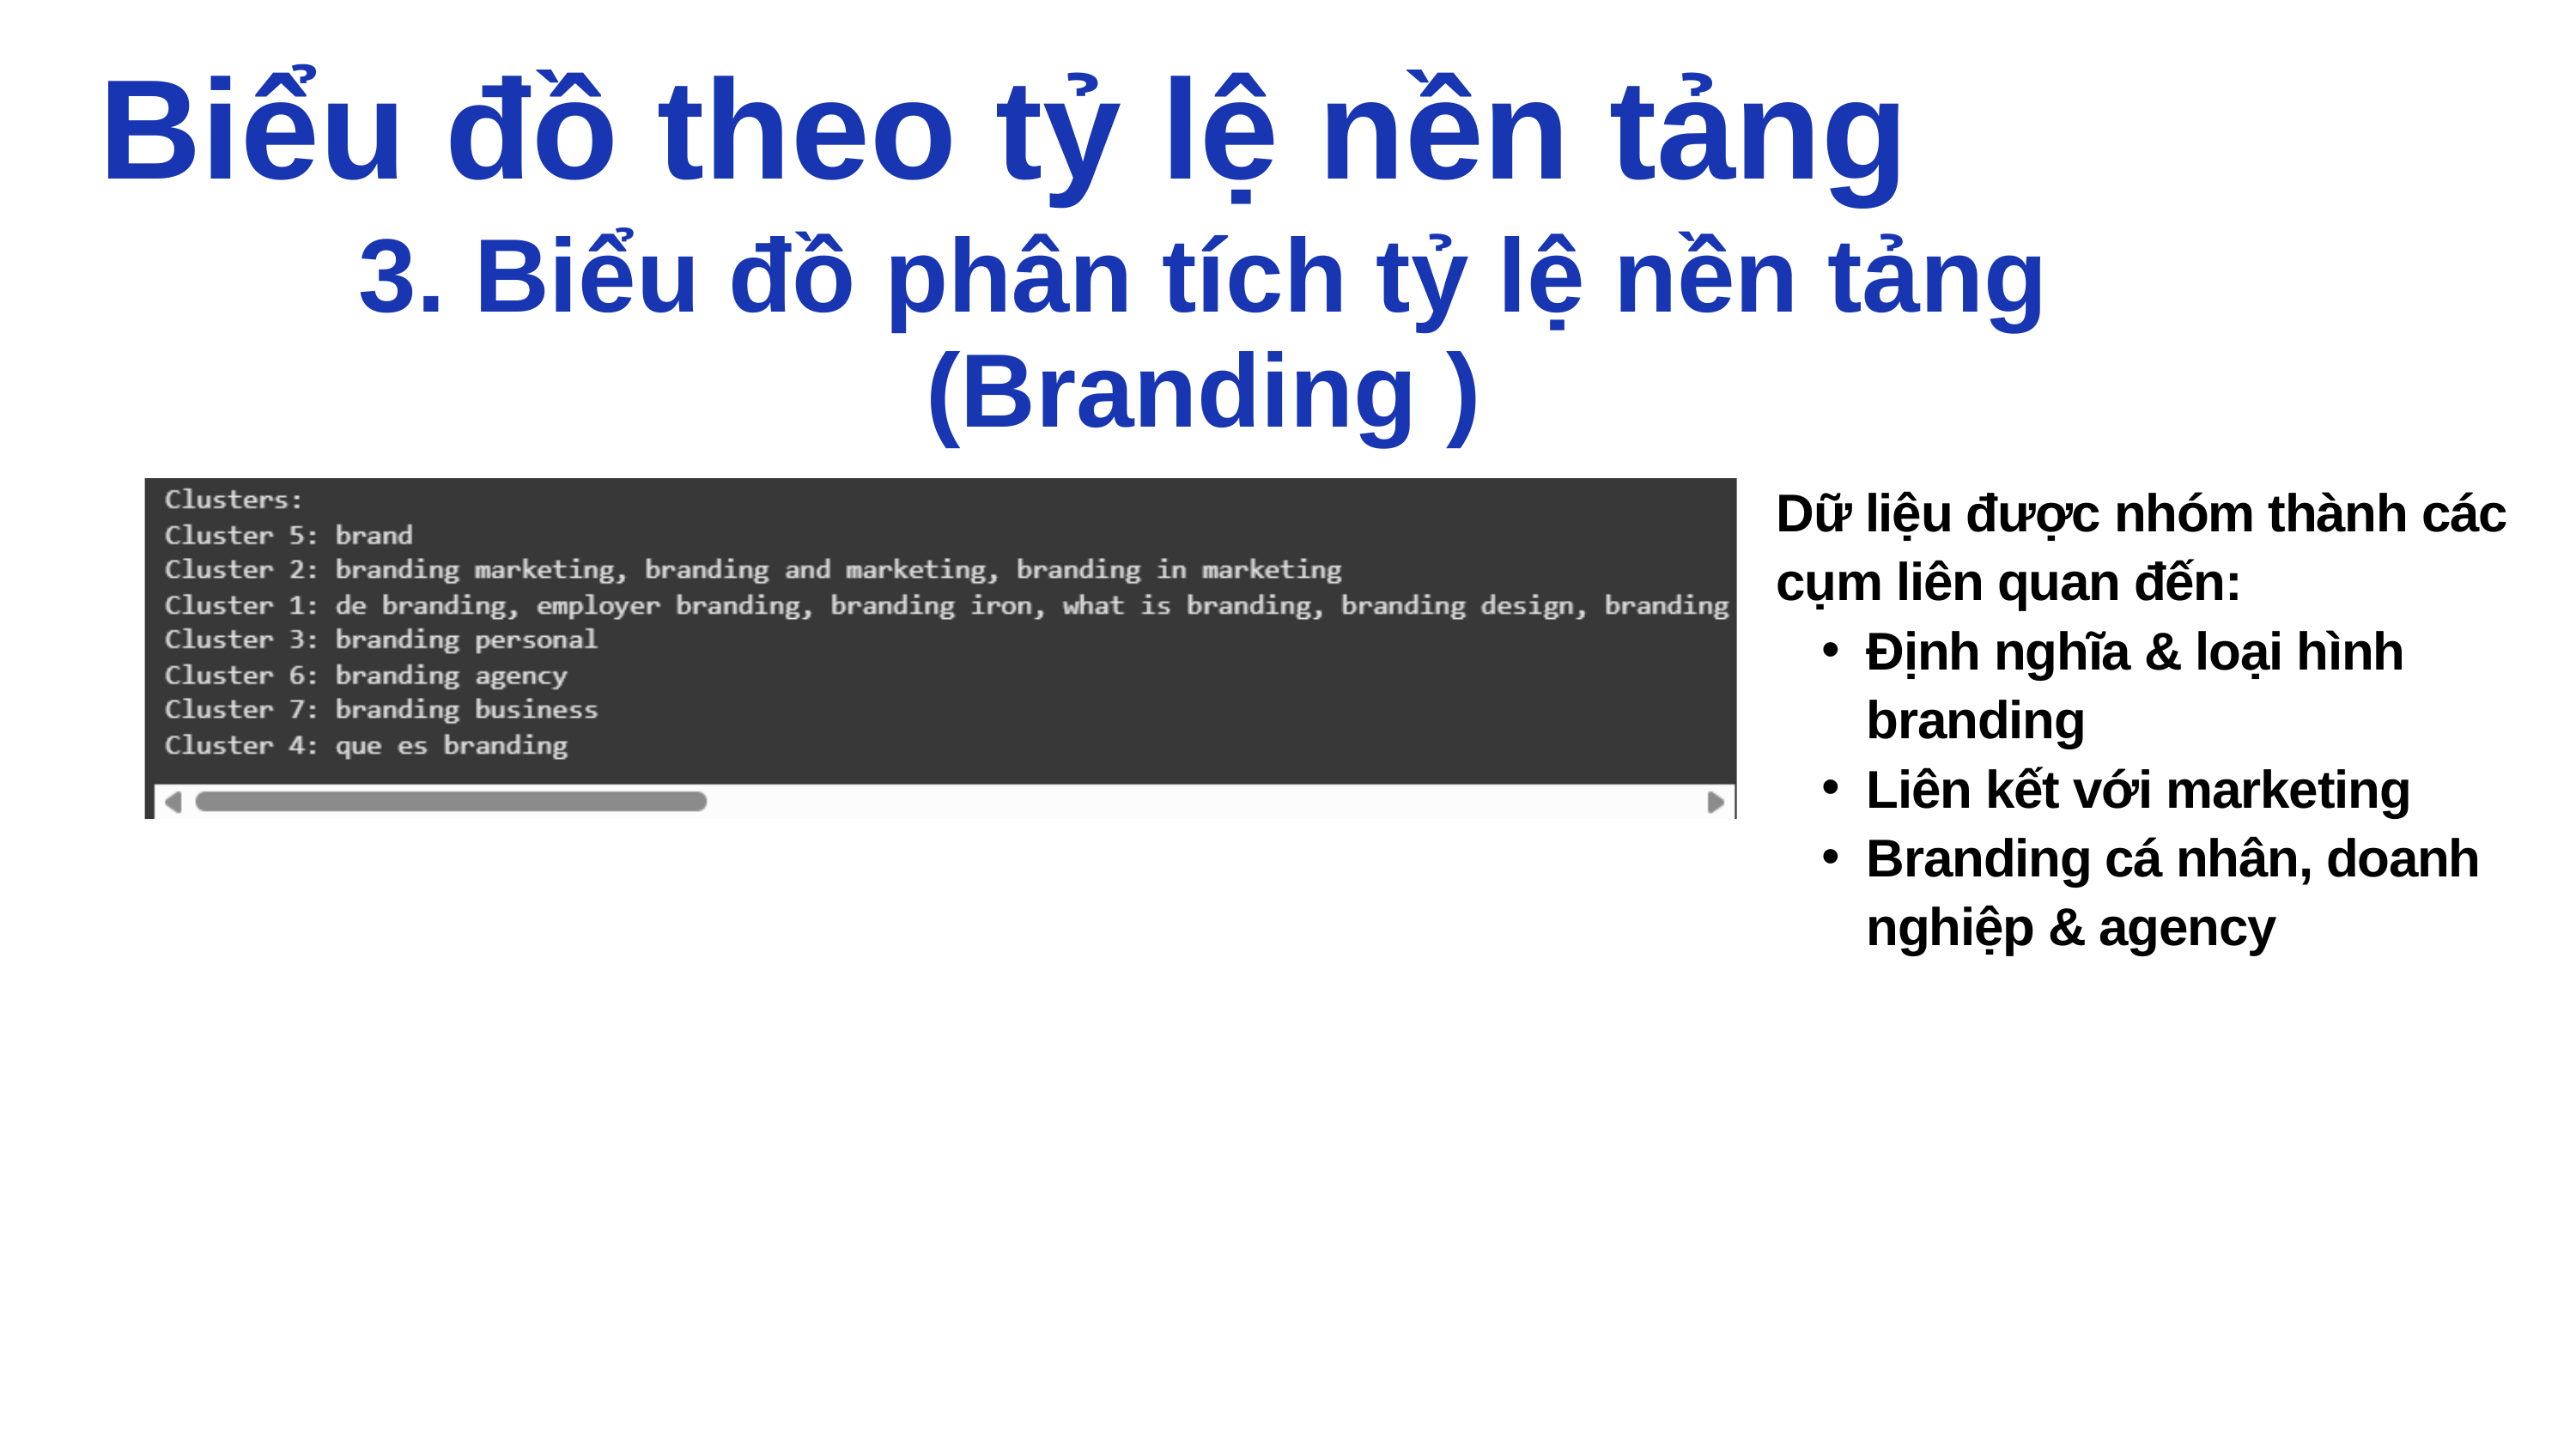

Biểu đồ theo tỷ lệ nền tảng
3. Biểu đồ phân tích tỷ lệ nền tảng (Branding )
Dữ liệu được nhóm thành các cụm liên quan đến:
Định nghĩa & loại hình branding
Liên kết với marketing
Branding cá nhân, doanh nghiệp & agency